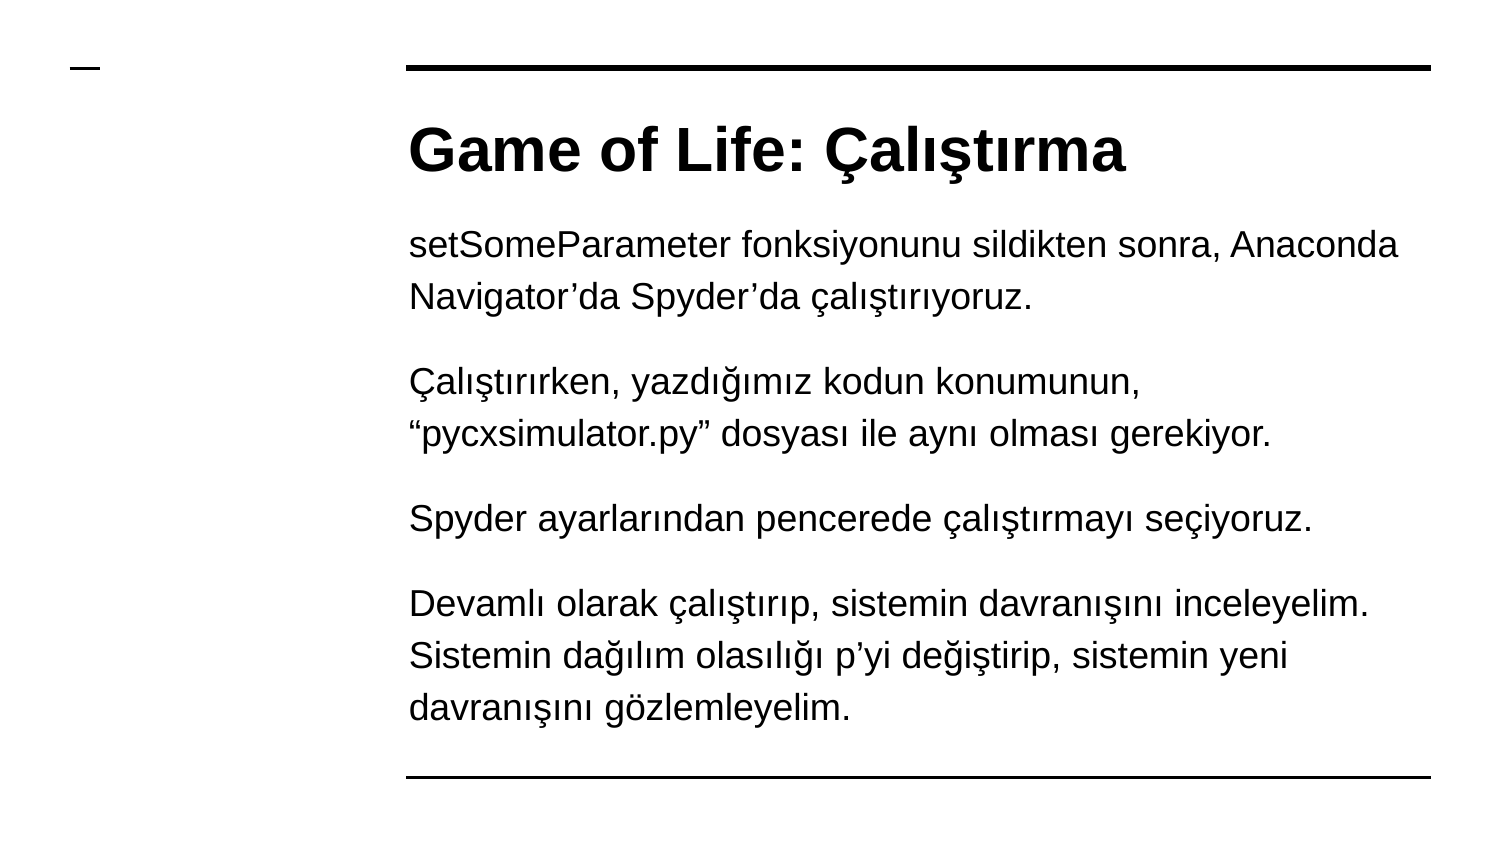

# Game of Life: Çalıştırma
setSomeParameter fonksiyonunu sildikten sonra, Anaconda Navigator’da Spyder’da çalıştırıyoruz.
Çalıştırırken, yazdığımız kodun konumunun, “pycxsimulator.py” dosyası ile aynı olması gerekiyor.
Spyder ayarlarından pencerede çalıştırmayı seçiyoruz.
Devamlı olarak çalıştırıp, sistemin davranışını inceleyelim. Sistemin dağılım olasılığı p’yi değiştirip, sistemin yeni davranışını gözlemleyelim.